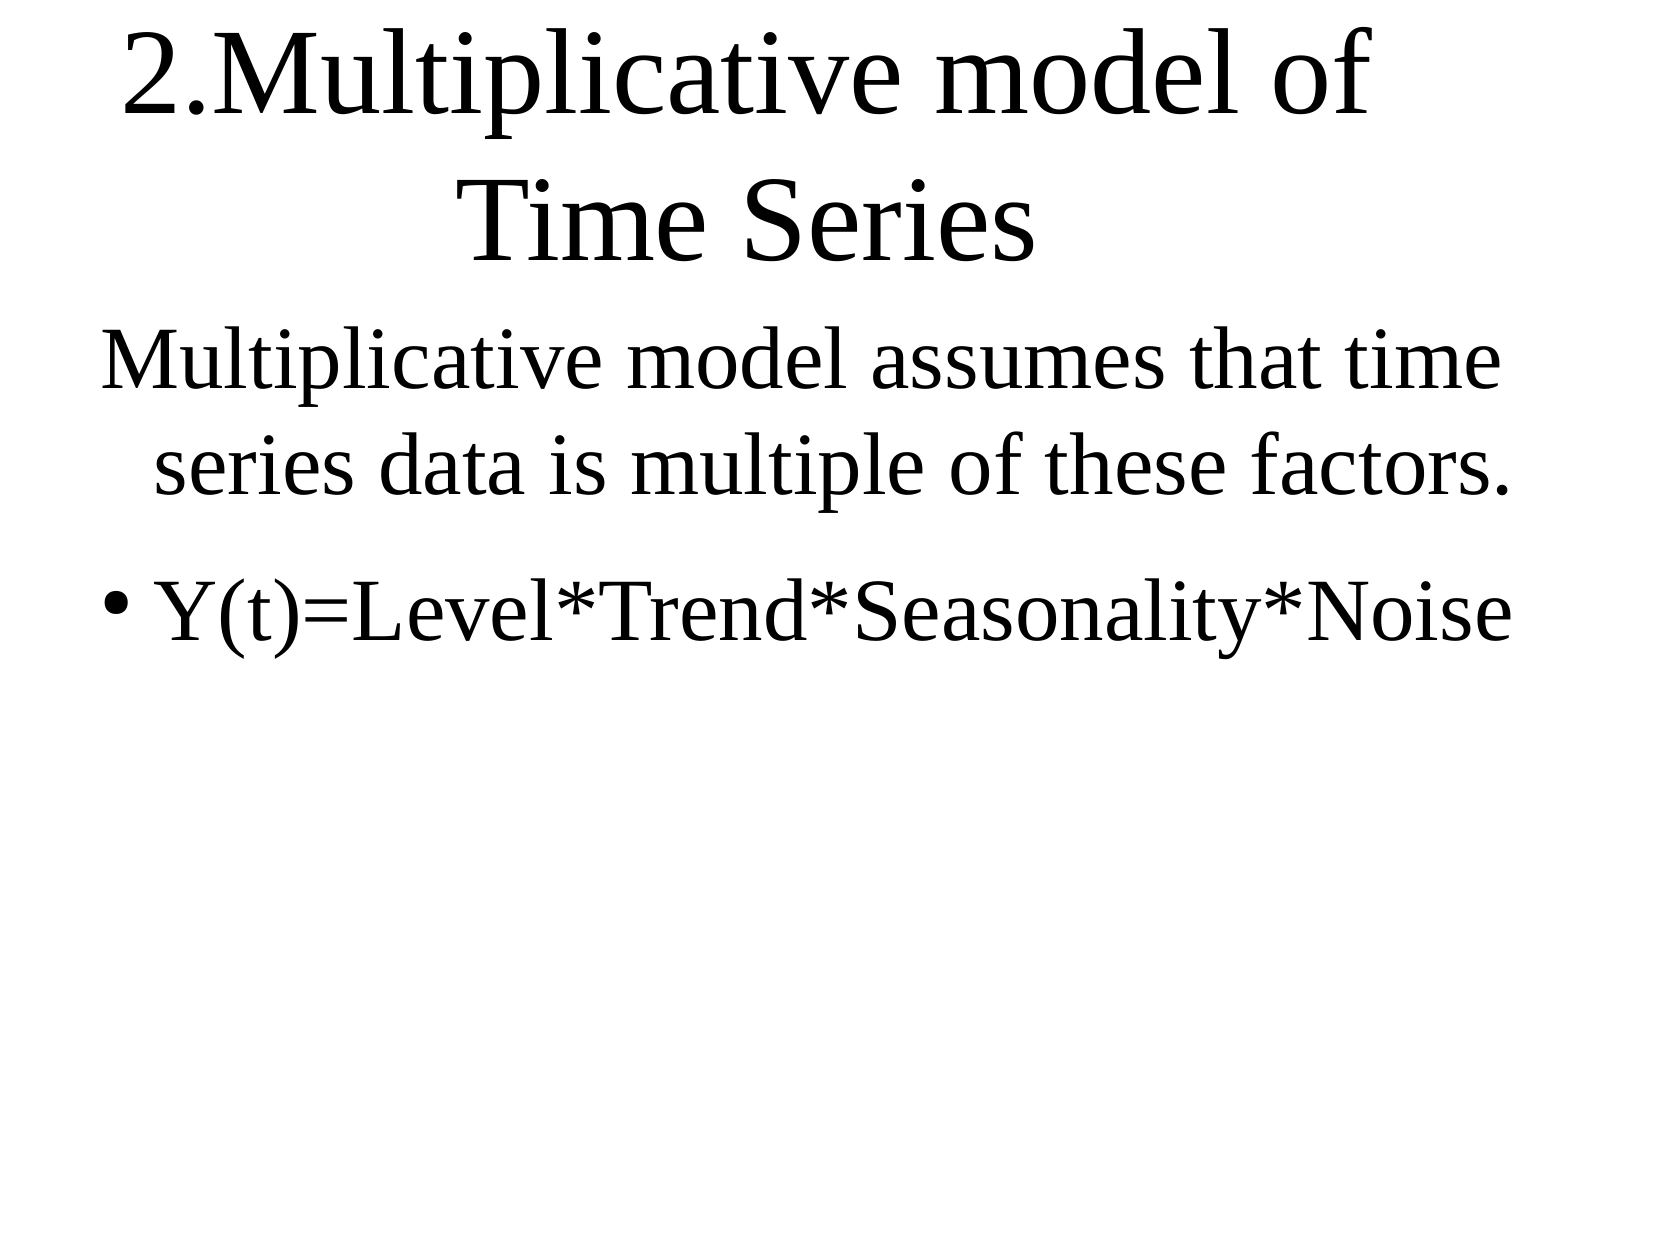

Multiplicative model assumes that time series data is multiple of these factors.
Y(t)=Level*Trend*Seasonality*Noise
2.Multiplicative model of Time Series